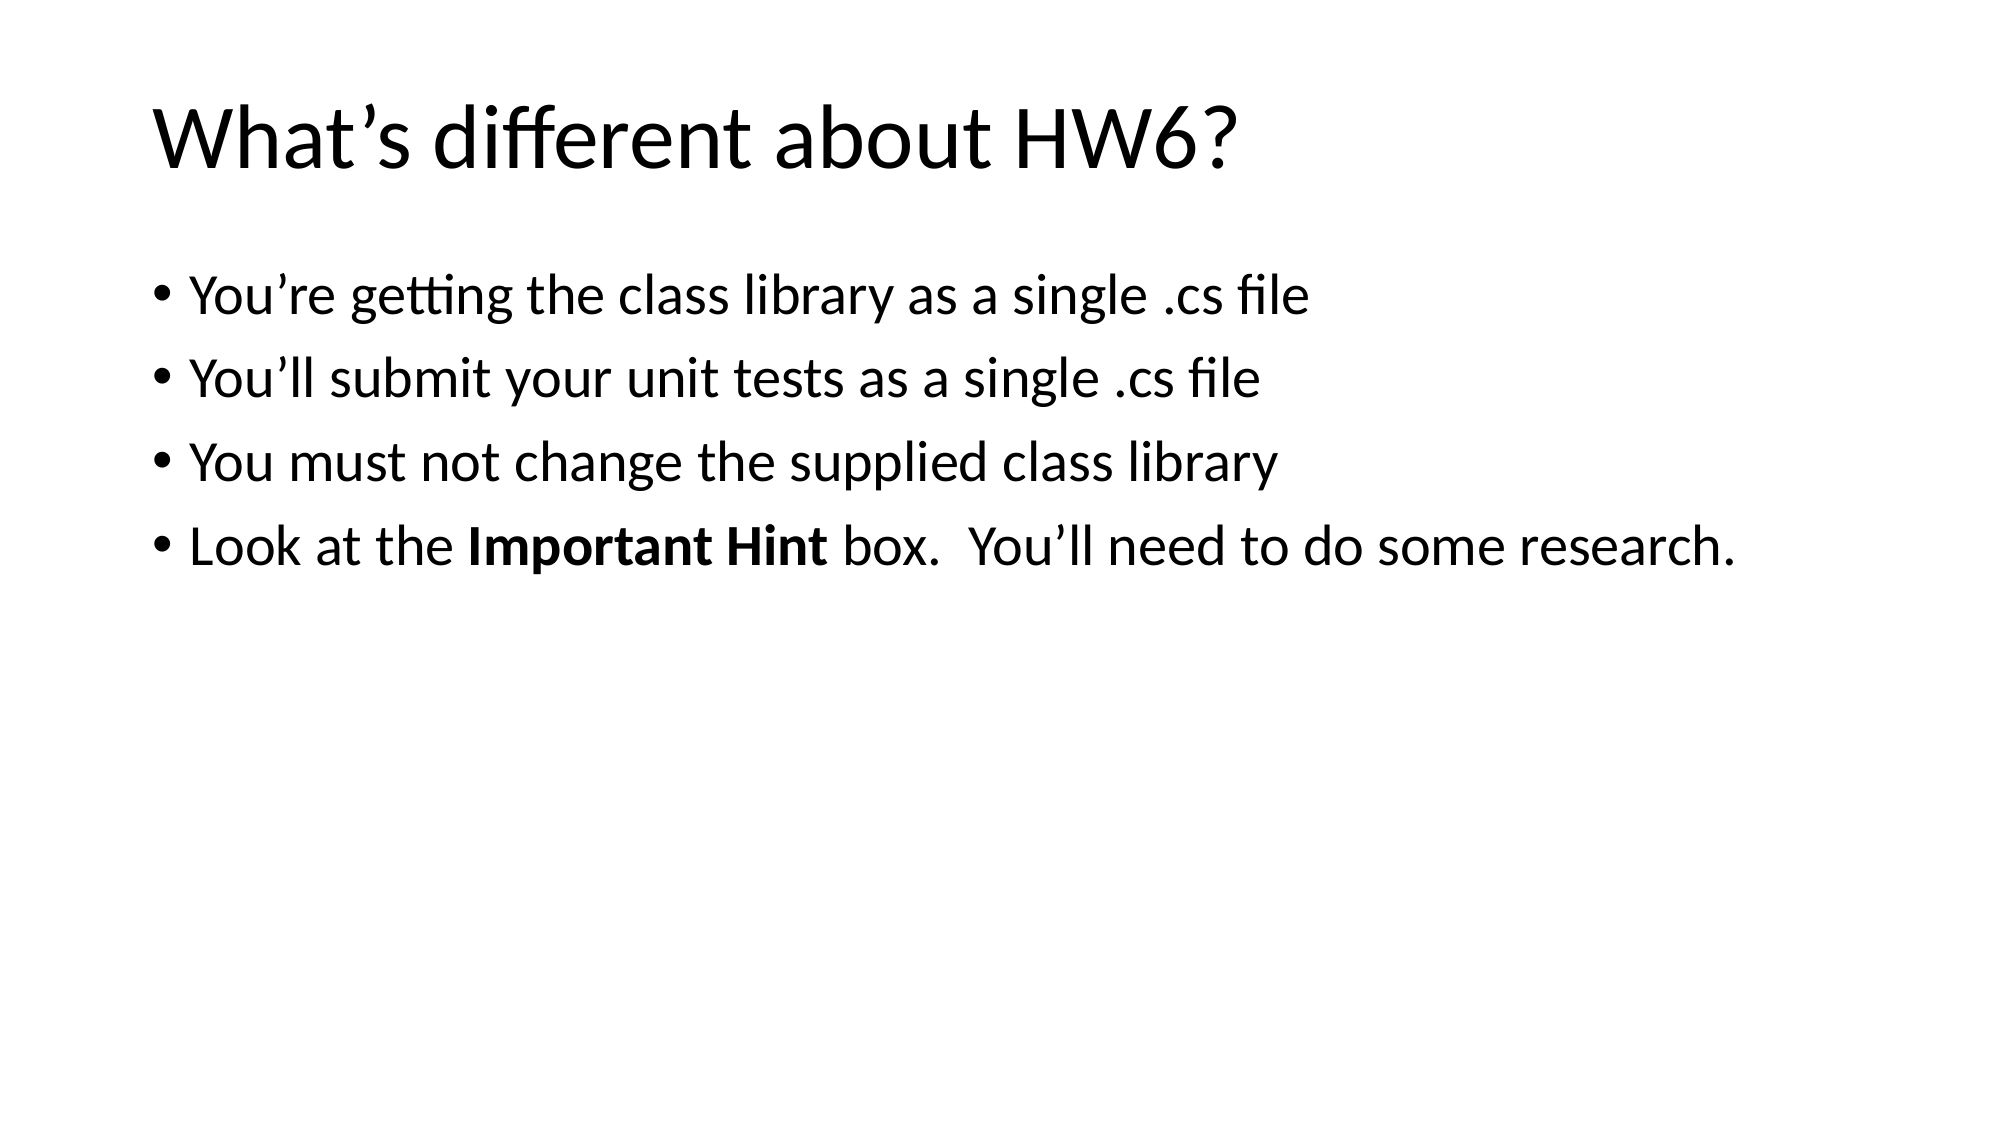

# What’s different about HW6?
You’re getting the class library as a single .cs file
You’ll submit your unit tests as a single .cs file
You must not change the supplied class library
Look at the Important Hint box.  You’ll need to do some research.